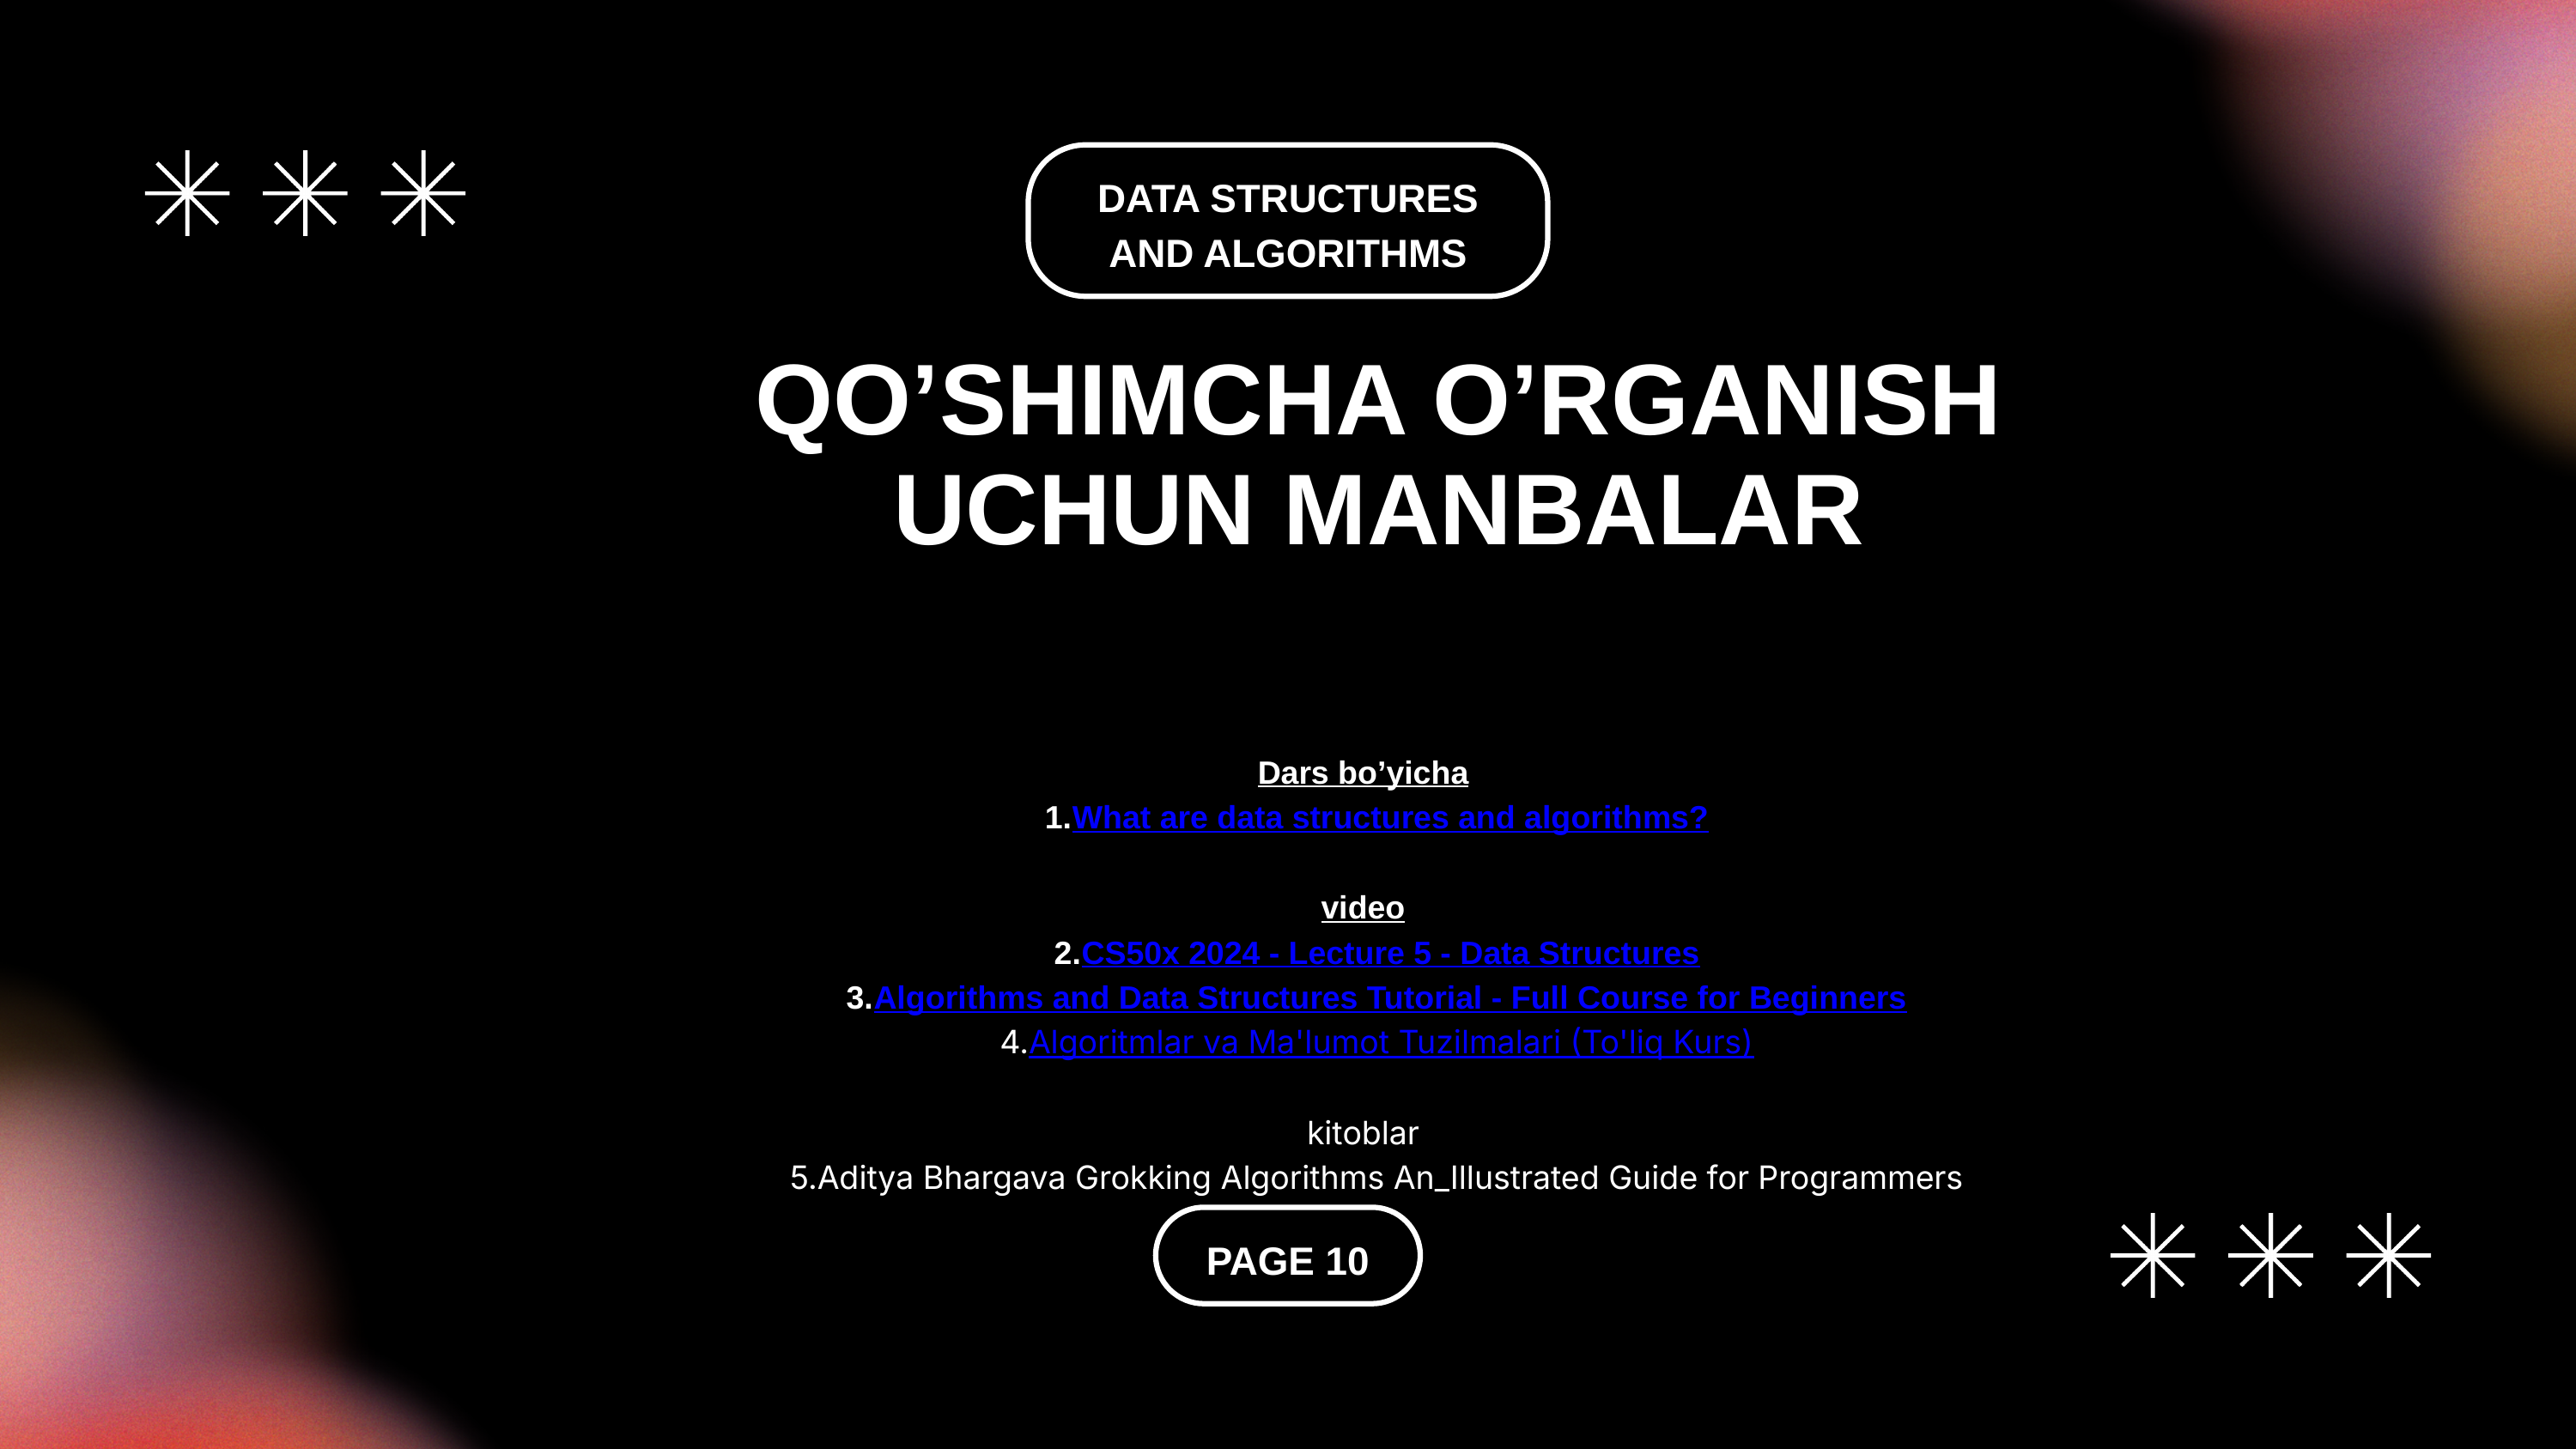

DATA STRUCTURES AND ALGORITHMS

QO’SHIMCHA O’RGANISH UCHUN MANBALAR
Dars bo’yicha
What are data structures and algorithms?

video
CS50x 2024 - Lecture 5 - Data Structures
Algorithms and Data Structures Tutorial - Full Course for Beginners
Algoritmlar va Ma'lumot Tuzilmalari (To'liq Kurs)

kitoblar
Aditya Bhargava Grokking Algorithms An_Illustrated Guide for Programmers

PAGE 10